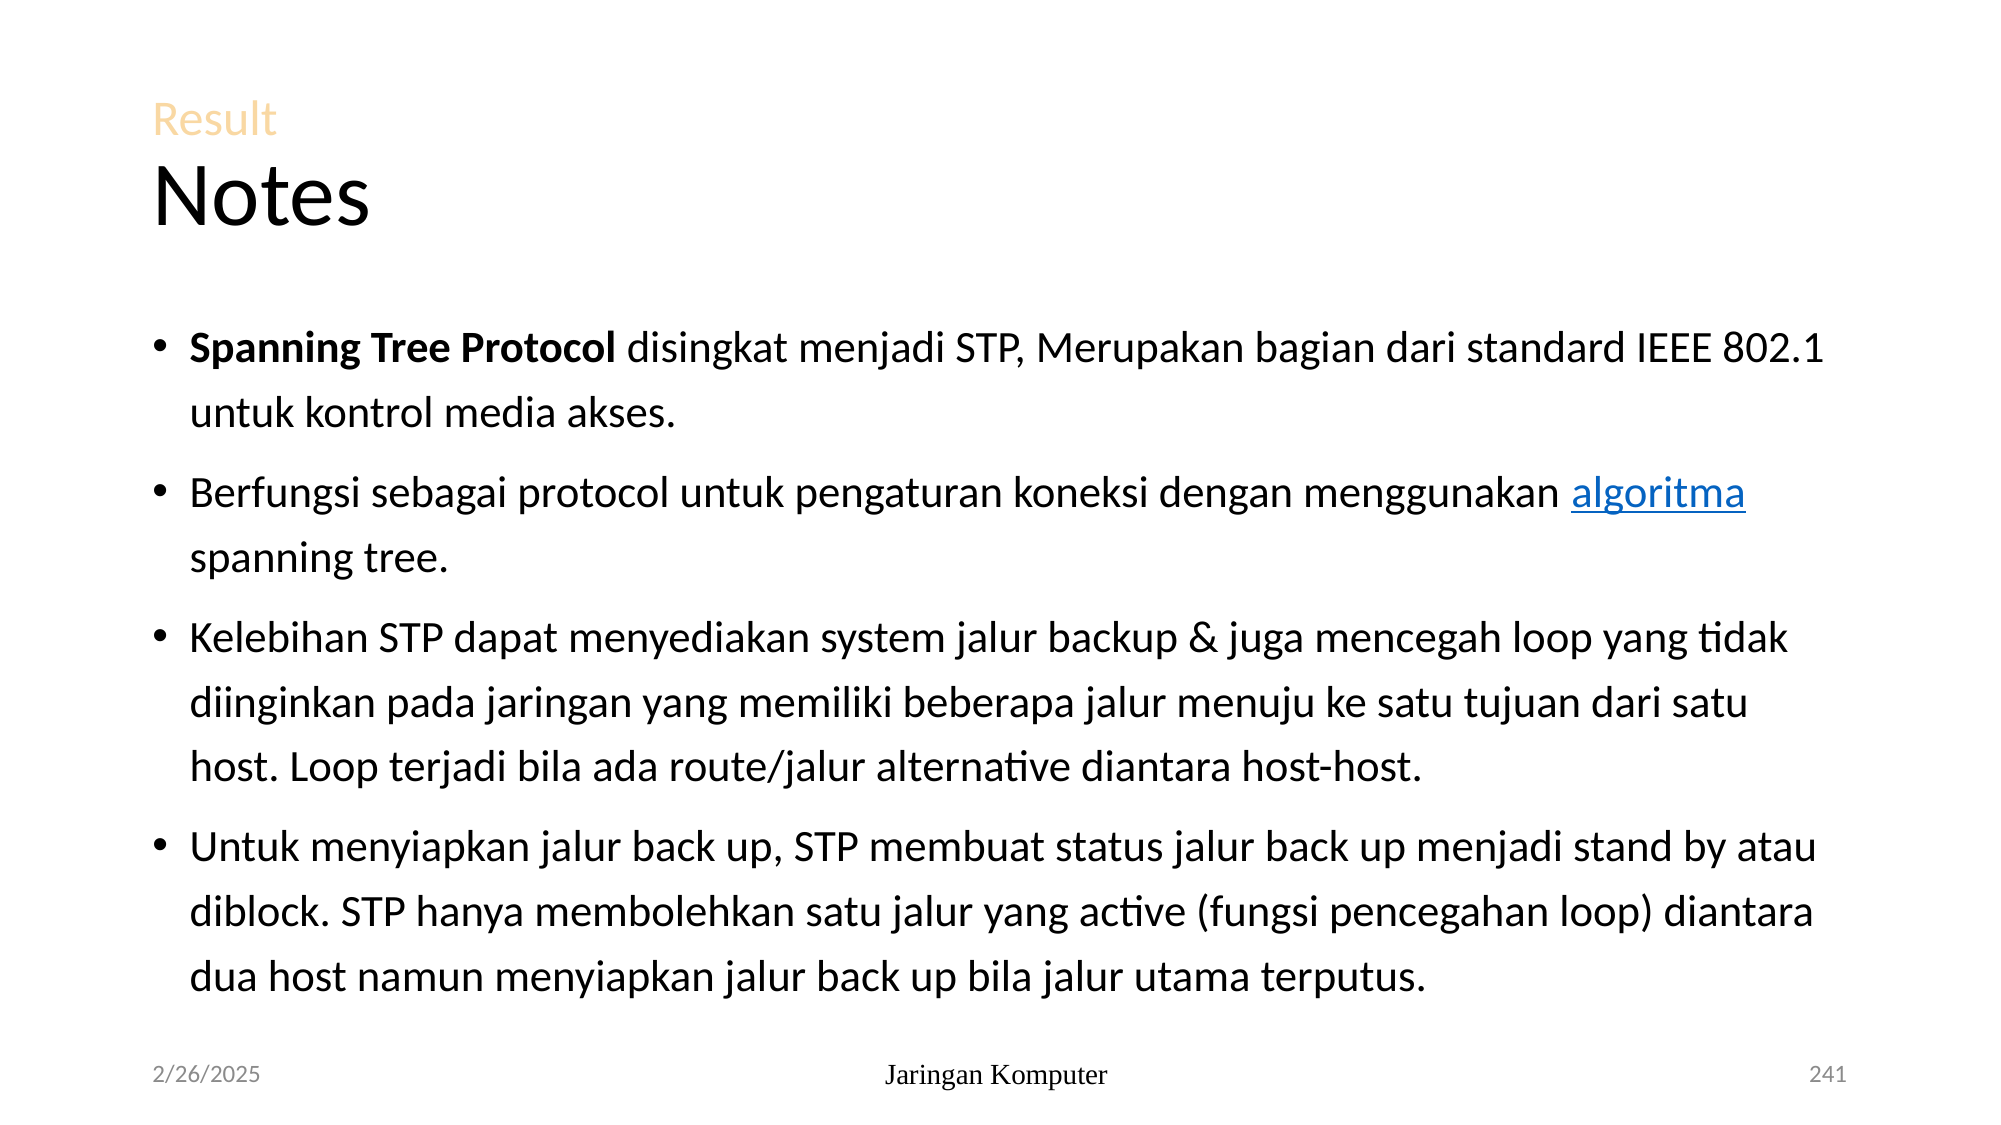

# Result Notes
Spanning Tree Protocol disingkat menjadi STP, Merupakan bagian dari standard IEEE 802.1 untuk kontrol media akses.
Berfungsi sebagai protocol untuk pengaturan koneksi dengan menggunakan algoritma spanning tree.
Kelebihan STP dapat menyediakan system jalur backup & juga mencegah loop yang tidak diinginkan pada jaringan yang memiliki beberapa jalur menuju ke satu tujuan dari satu host. Loop terjadi bila ada route/jalur alternative diantara host-host.
Untuk menyiapkan jalur back up, STP membuat status jalur back up menjadi stand by atau diblock. STP hanya membolehkan satu jalur yang active (fungsi pencegahan loop) diantara dua host namun menyiapkan jalur back up bila jalur utama terputus.

2/26/2025
241
Jaringan Komputer